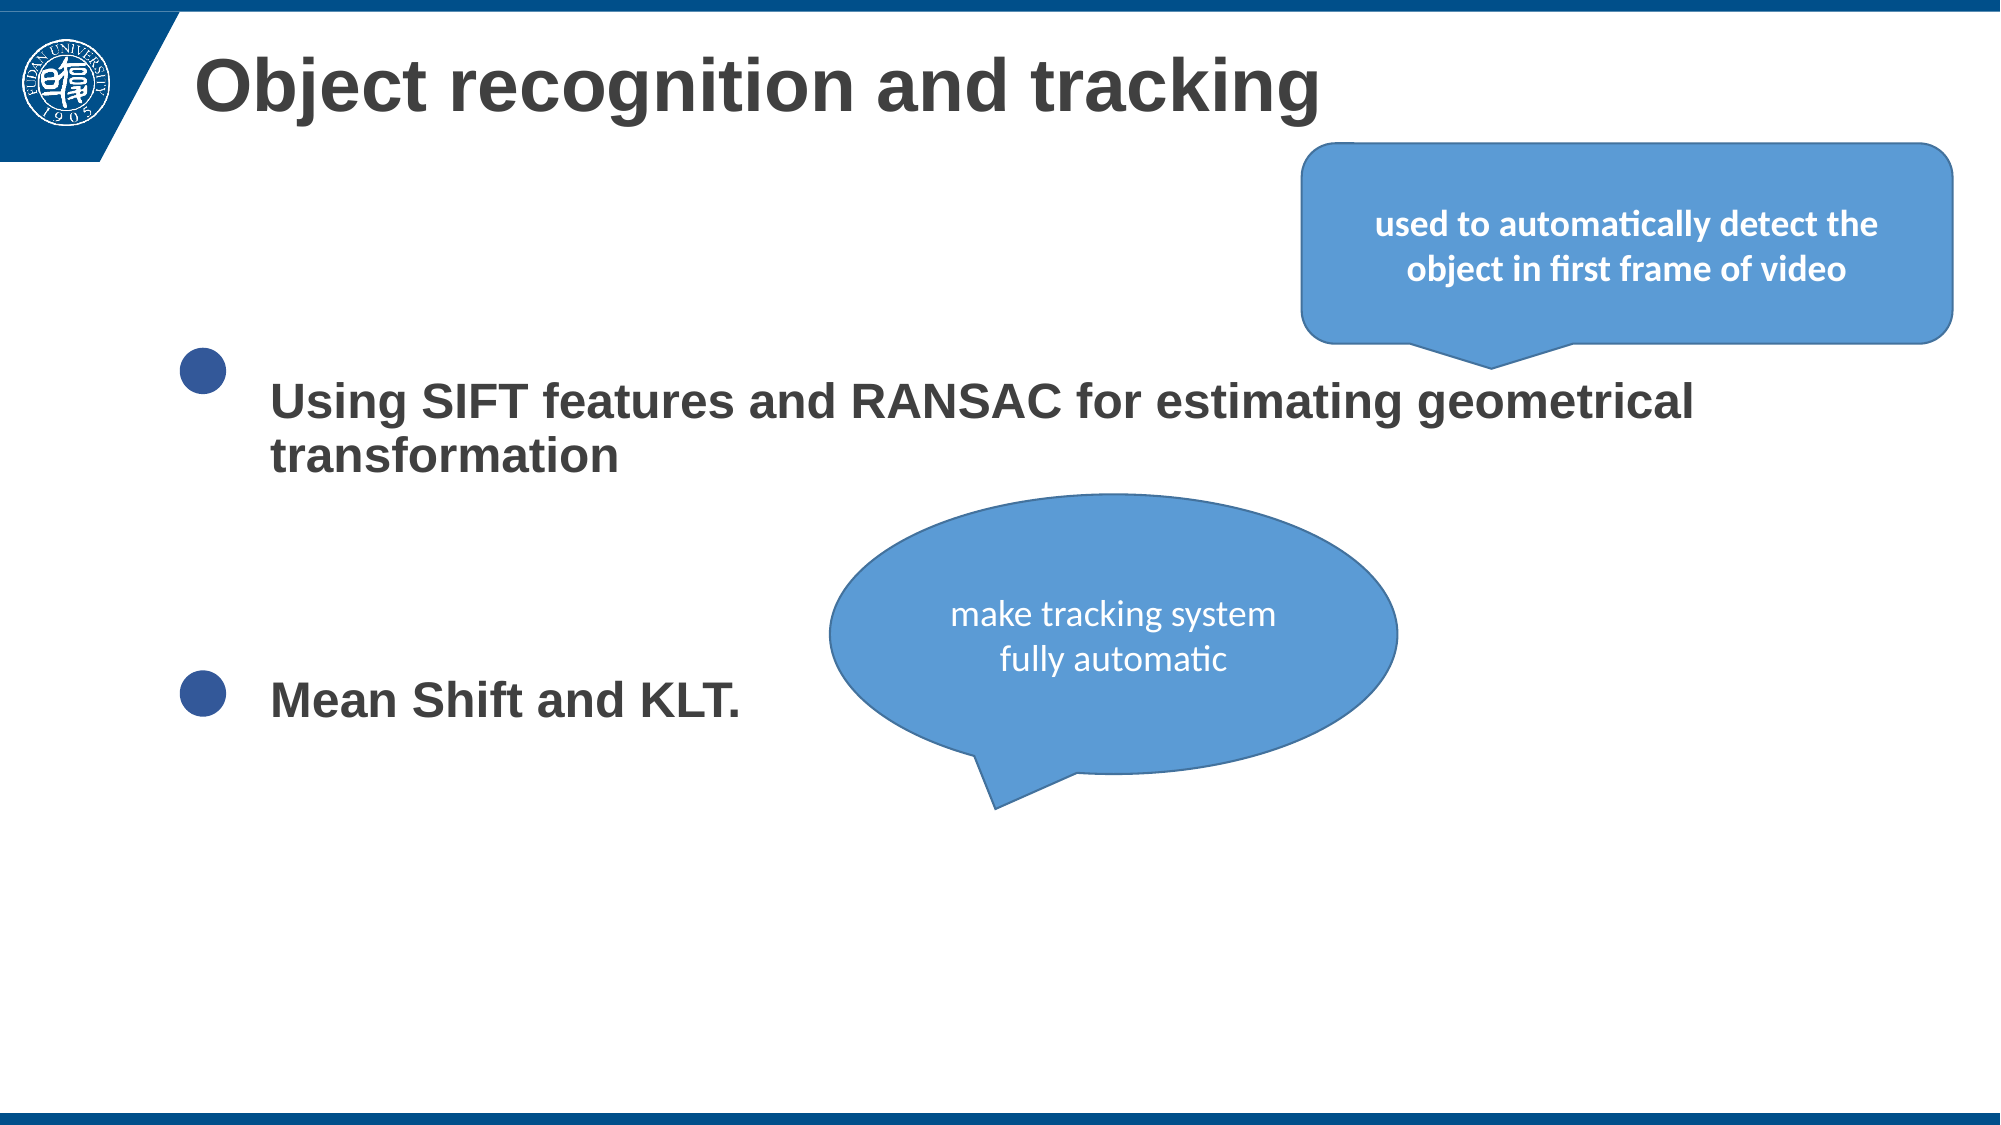

# Object recognition and tracking
used to automatically detect the object in ﬁrst frame of video

Using SIFT features and RANSAC for estimating geometrical transformation

make tracking system fully automatic
Mean Shift and KLT.